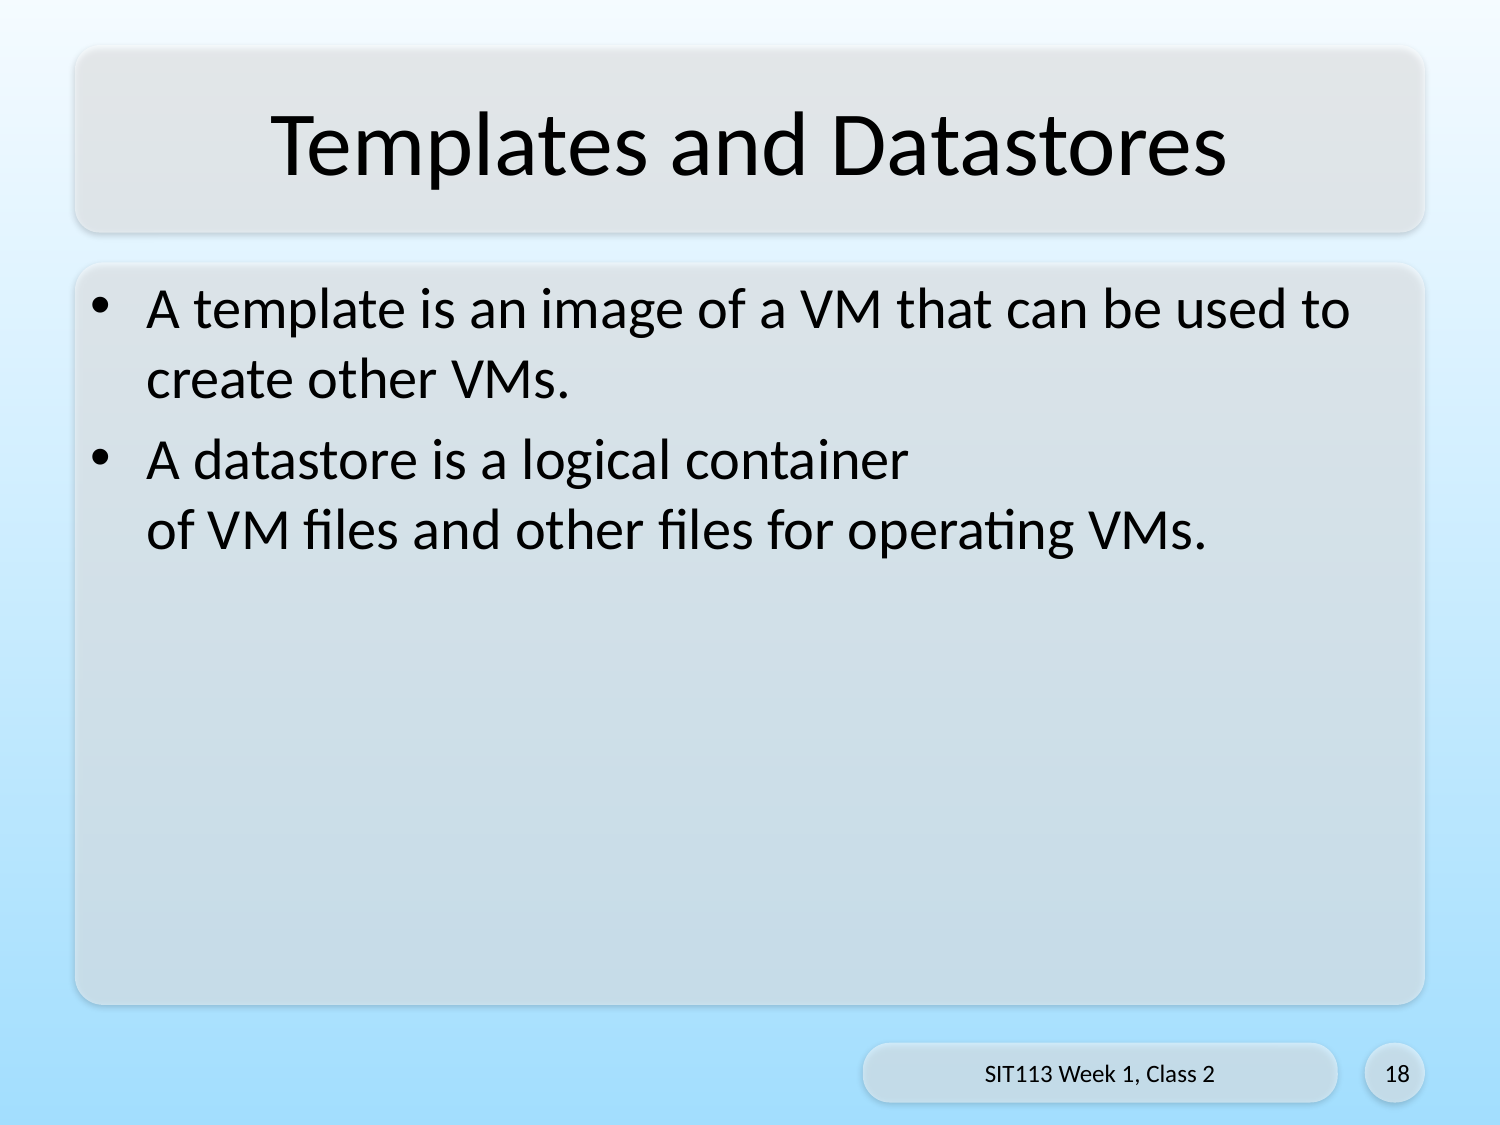

# Templates and Datastores
A template is an image of a VM that can be used to create other VMs.
A datastore is a logical container
of VM files and other files for operating VMs.
SIT113 Week 1, Class 2
18